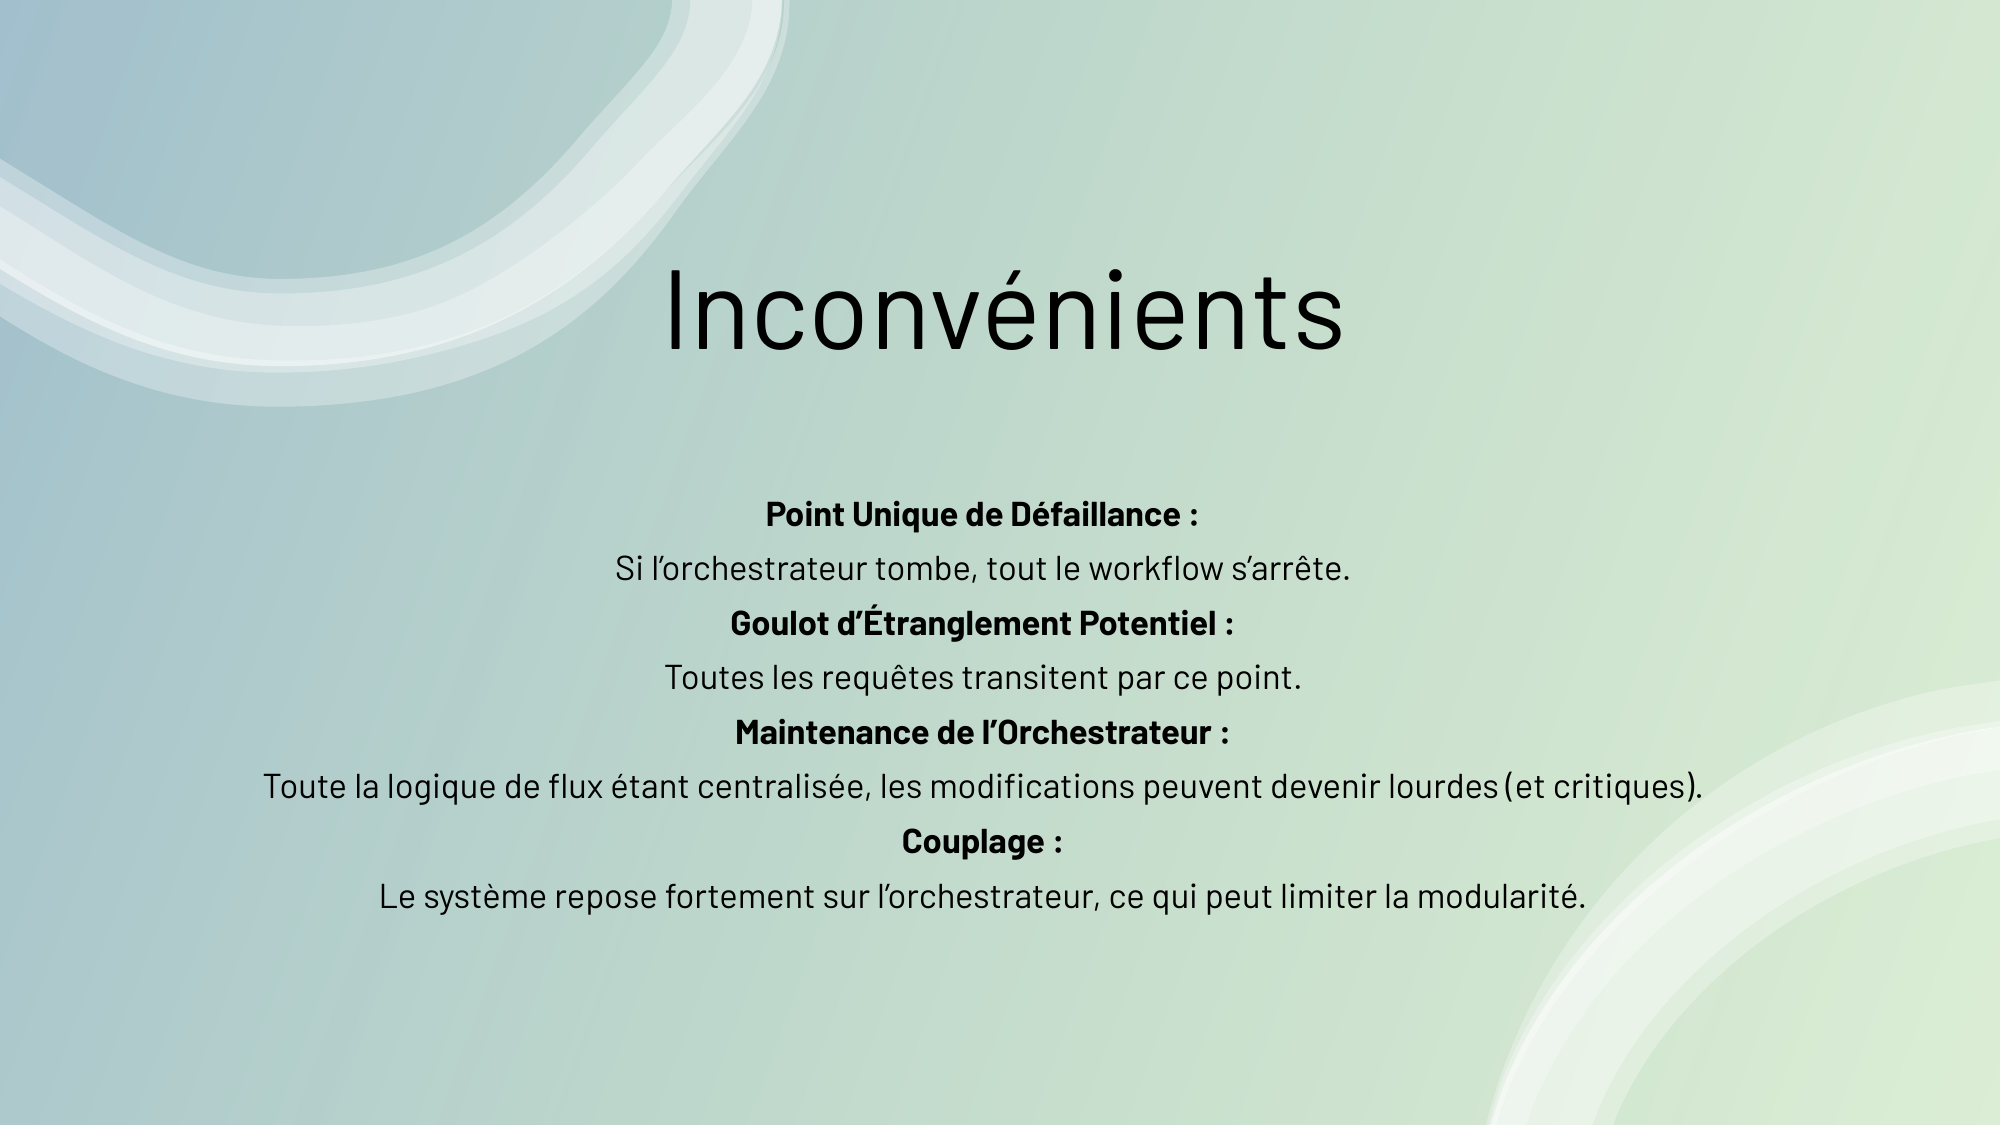

# Inconvénients
Point Unique de Défaillance :
Si l’orchestrateur tombe, tout le workflow s’arrête.
Goulot d’Étranglement Potentiel :
Toutes les requêtes transitent par ce point.
Maintenance de l’Orchestrateur :
Toute la logique de flux étant centralisée, les modifications peuvent devenir lourdes (et critiques).
Couplage :
Le système repose fortement sur l’orchestrateur, ce qui peut limiter la modularité.